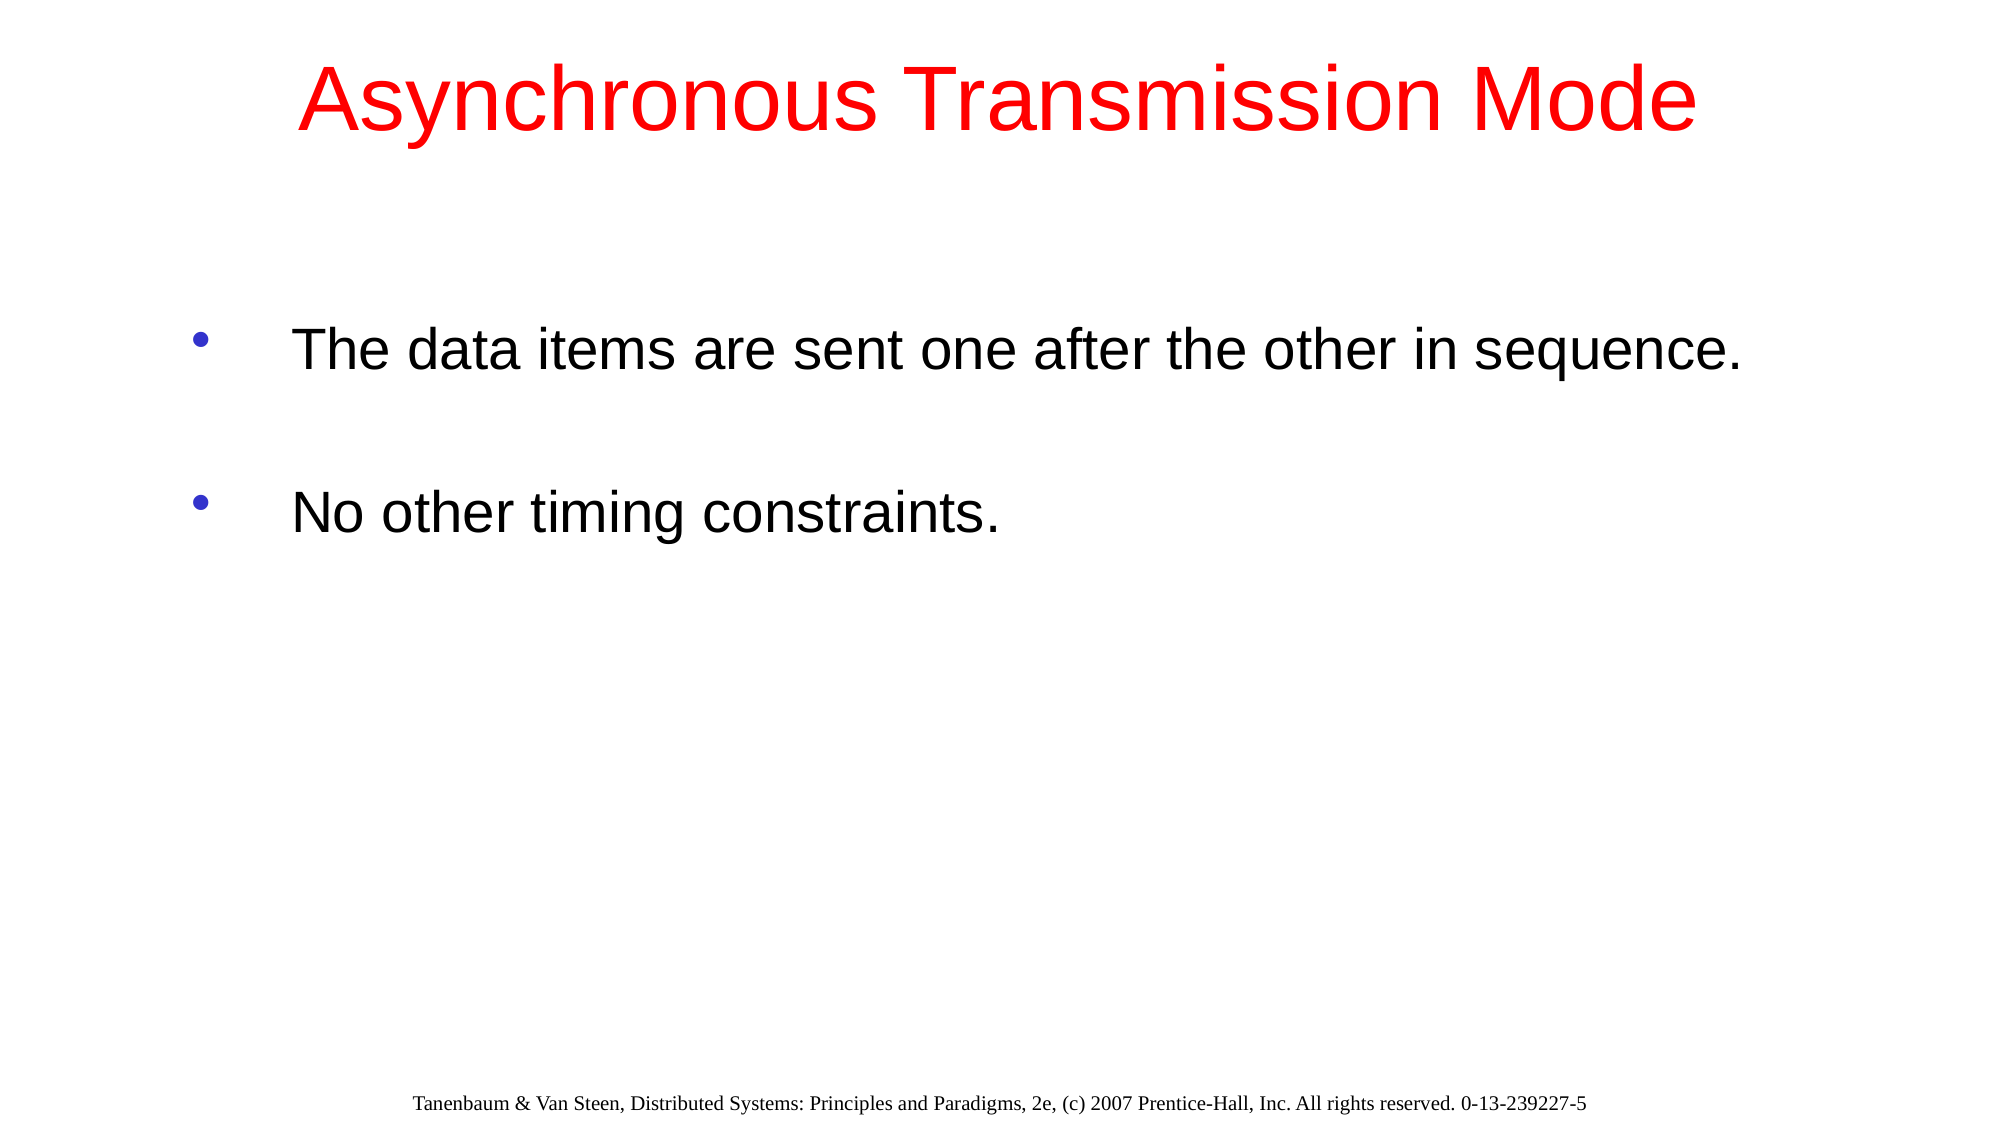

# Asynchronous Transmission Mode

The data items are sent one after the other in sequence.

No other timing constraints.

Tanenbaum & Van Steen, Distributed Systems: Principles and Paradigms, 2e, (c) 2007 Prentice-Hall, Inc. All rights reserved. 0-13-239227-5